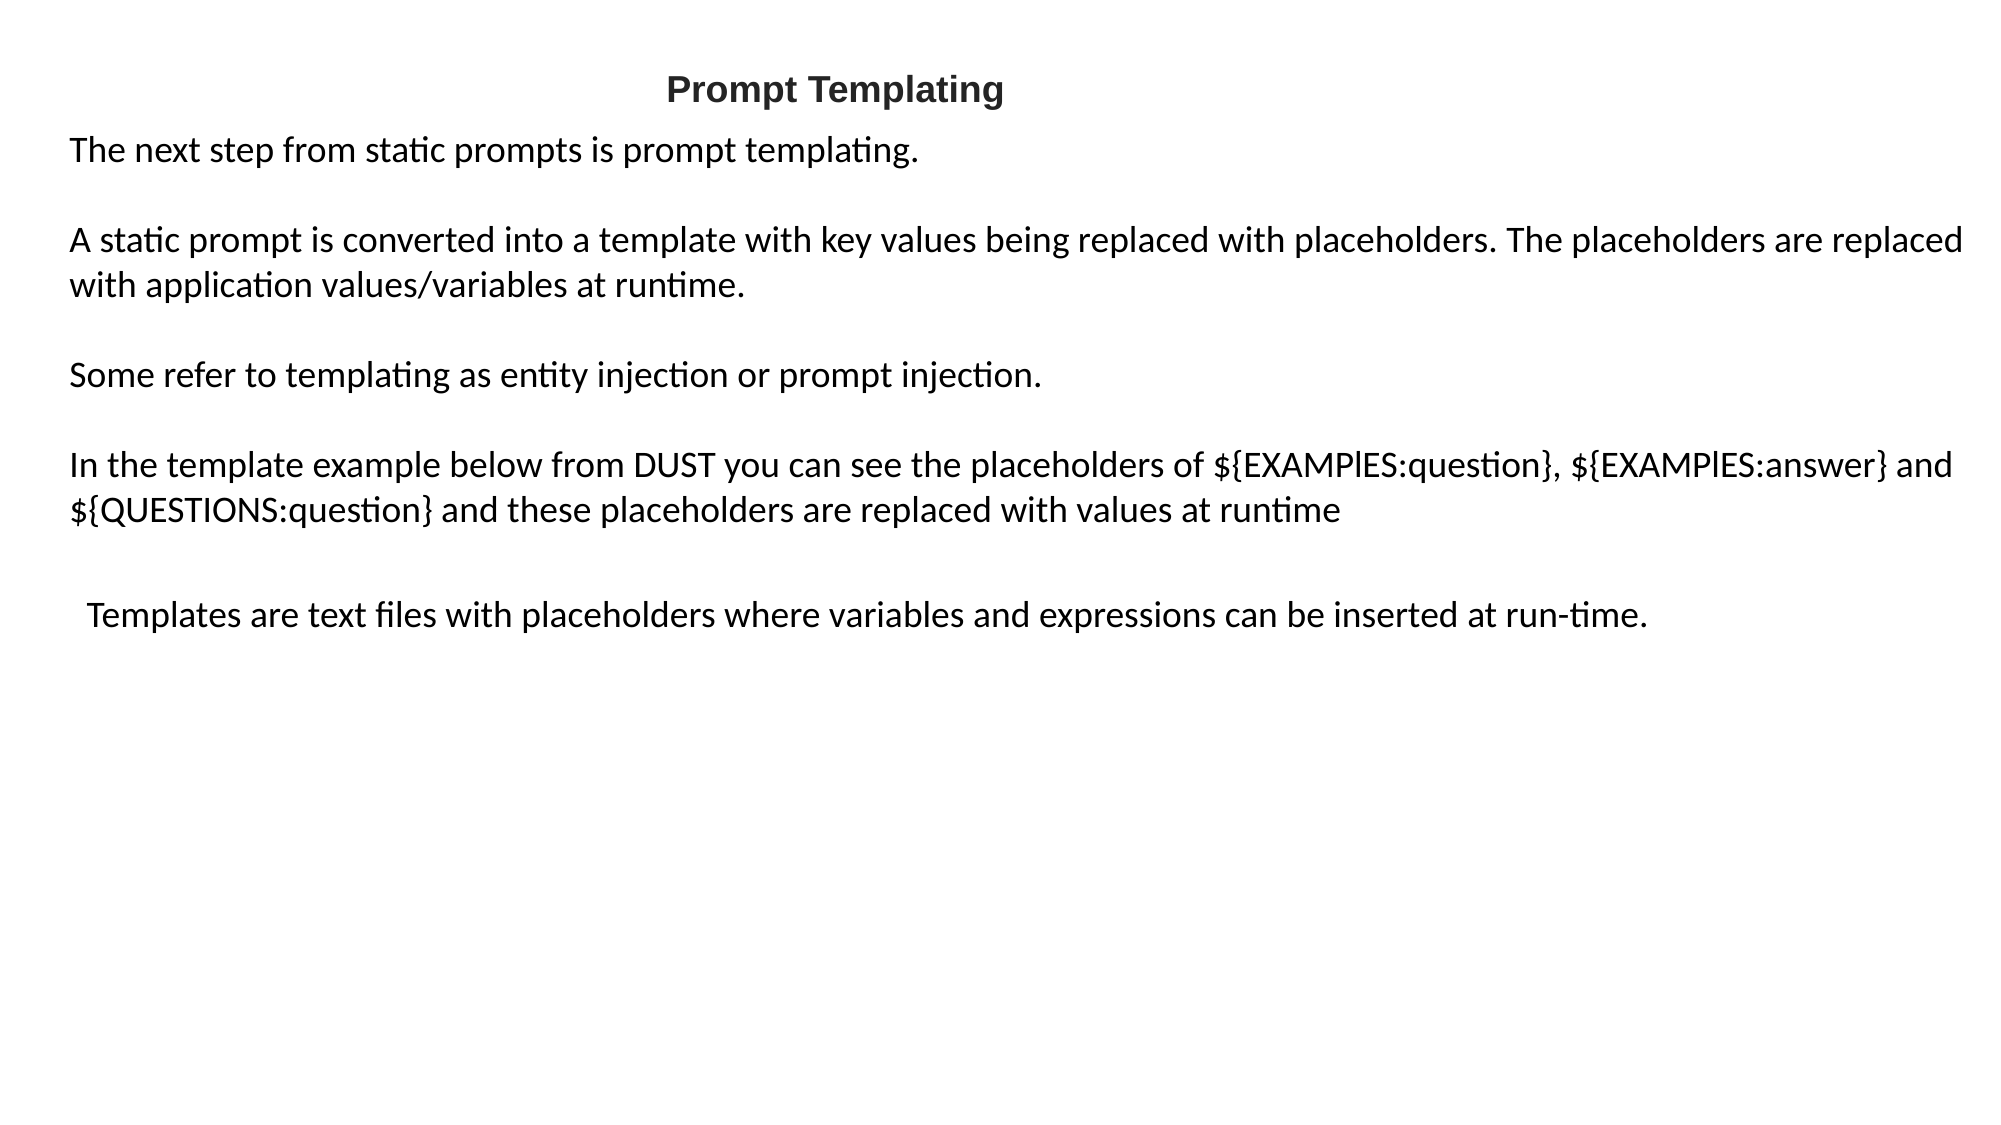

Prompt Templating
The next step from static prompts is prompt templating.

A static prompt is converted into a template with key values being replaced with placeholders. The placeholders are replaced with application values/variables at runtime.

Some refer to templating as entity injection or prompt injection.

In the template example below from DUST you can see the placeholders of ${EXAMPlES:question}, ${EXAMPlES:answer} and ${QUESTIONS:question} and these placeholders are replaced with values at runtime
Templates are text files with placeholders where variables and expressions can be inserted at run-time.